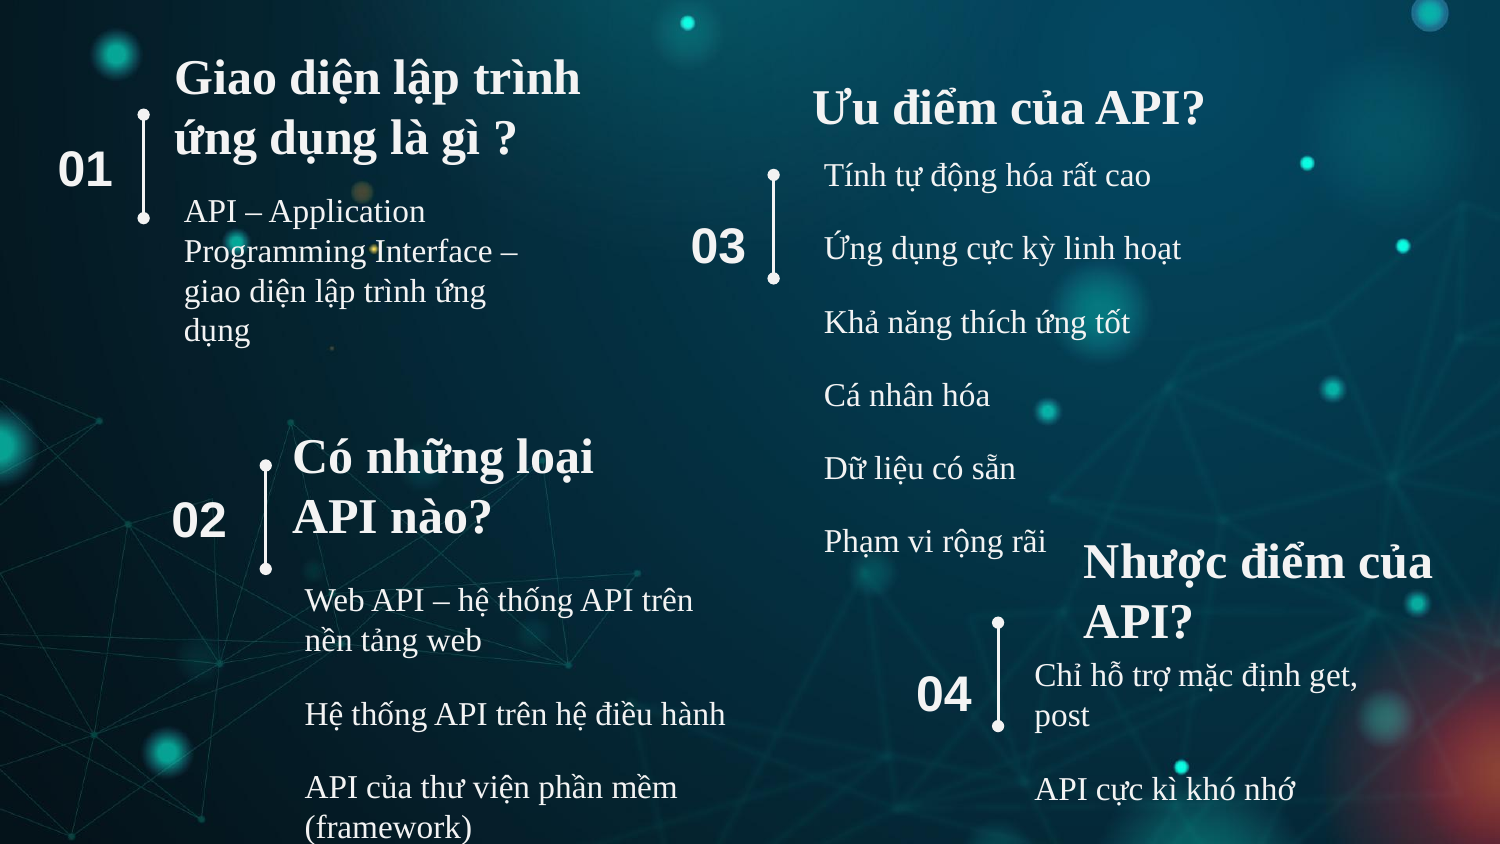

# Giao diện lập trình ứng dụng là gì ?
Ưu điểm của API?
01
Tính tự động hóa rất cao
Ứng dụng cực kỳ linh hoạt
Khả năng thích ứng tốt
Cá nhân hóa
Dữ liệu có sẵn
Phạm vi rộng rãi
API – Application Programming Interface – giao diện lập trình ứng dụng
03
Có những loại API nào?
02
Nhược điểm của API?
Web API – hệ thống API trên nền tảng web
Hệ thống API trên hệ điều hành
API của thư viện phần mềm (framework)
Chỉ hỗ trợ mặc định get, post
API cực kì khó nhớ
Web API tốn kha khá chi phí
04